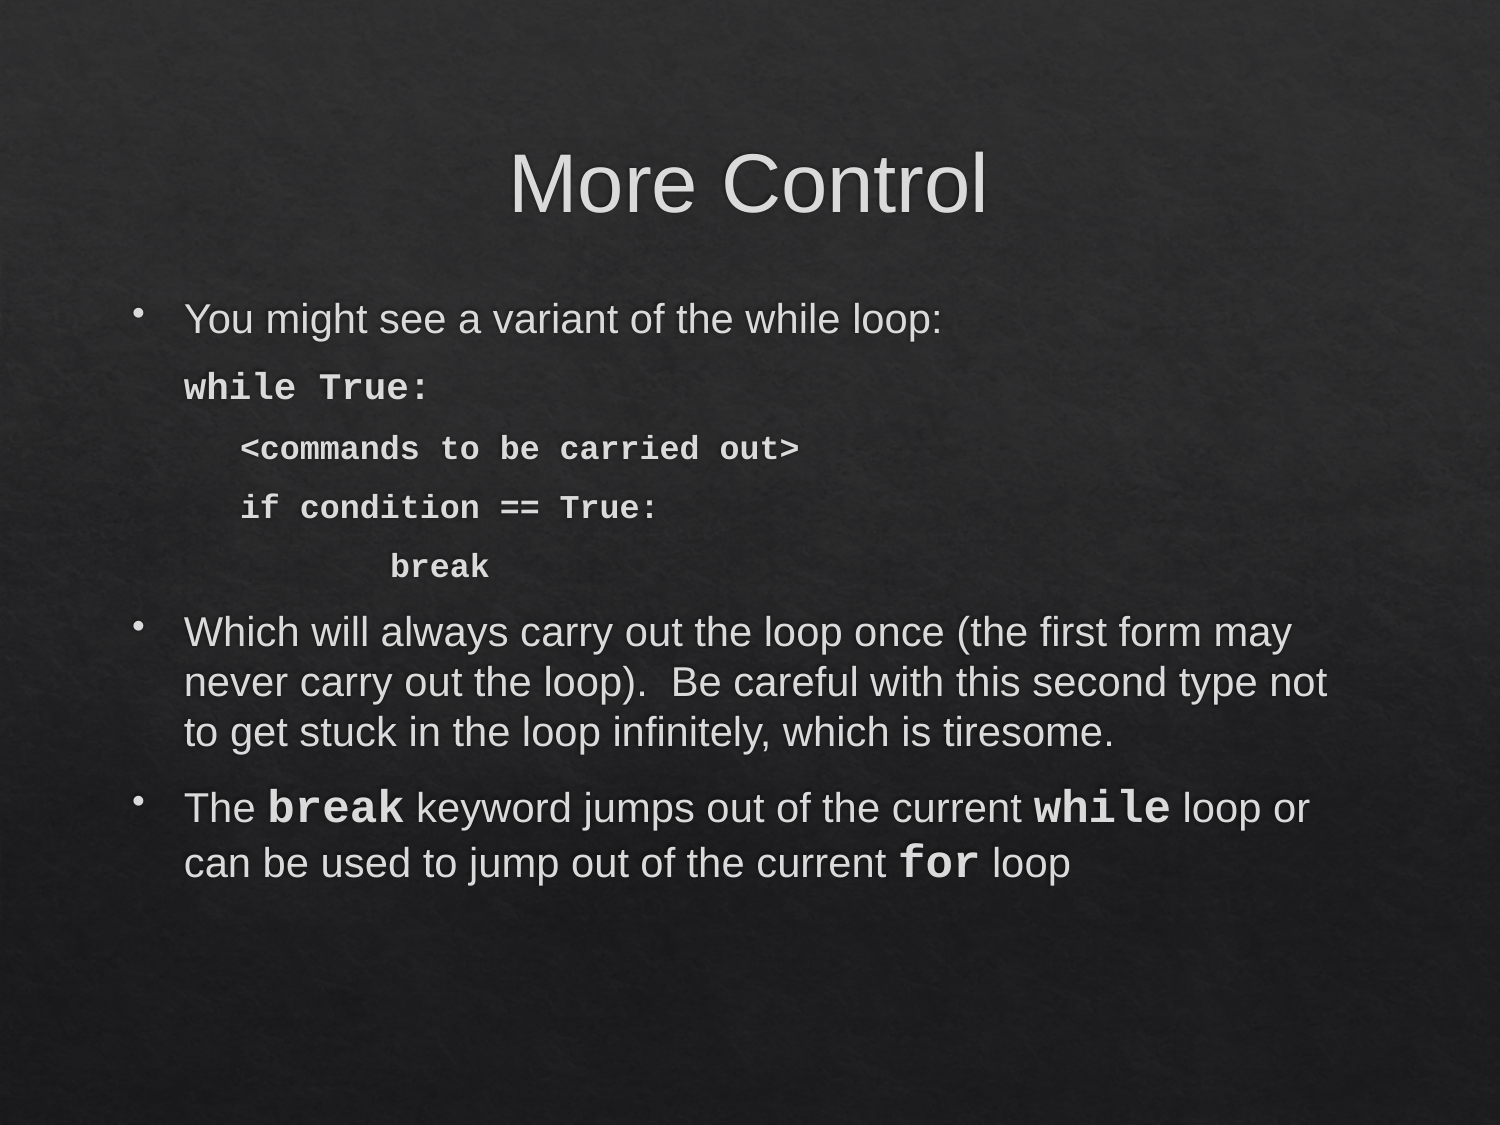

# More Control
You might see a variant of the while loop:
while True:
<commands to be carried out>
if condition == True:
	break
Which will always carry out the loop once (the first form may never carry out the loop).  Be careful with this second type not to get stuck in the loop infinitely, which is tiresome.
The break keyword jumps out of the current while loop or can be used to jump out of the current for loop